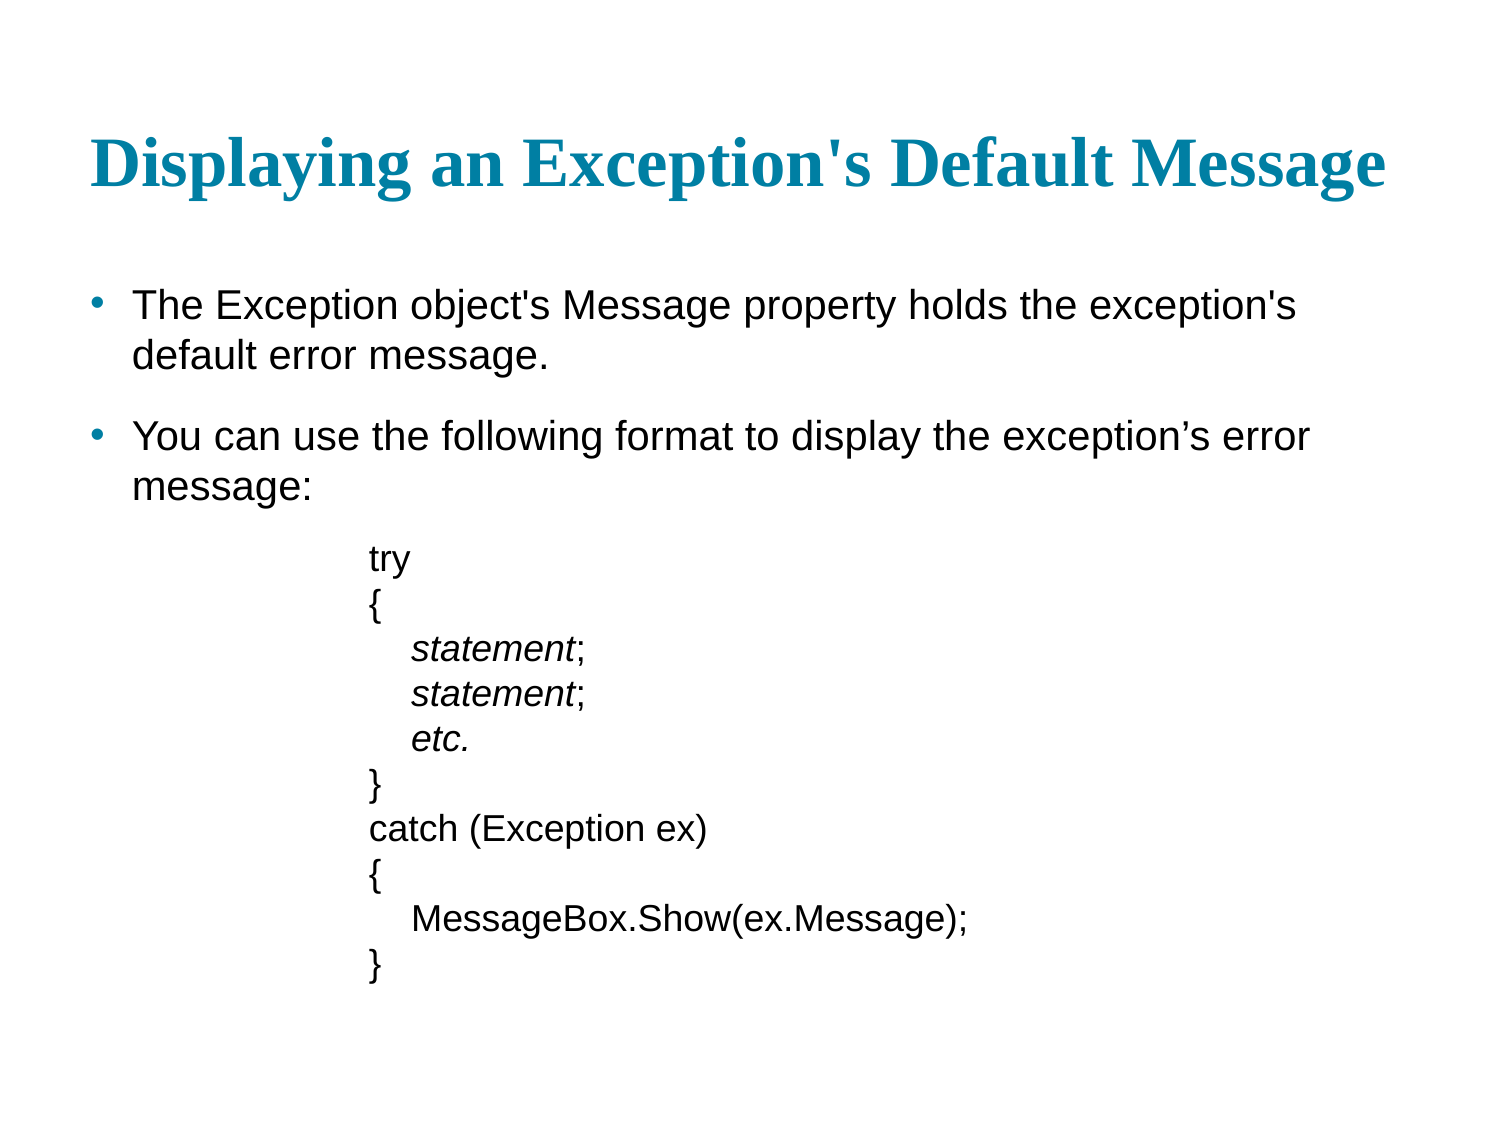

# Displaying an Exception's Default Message
The Exception object's Message property holds the exception's default error message.
You can use the following format to display the exception’s error message:
try
{
    statement;
    statement;
    etc.
}
catch (Exception ex)
{
    MessageBox.Show(ex.Message);
}